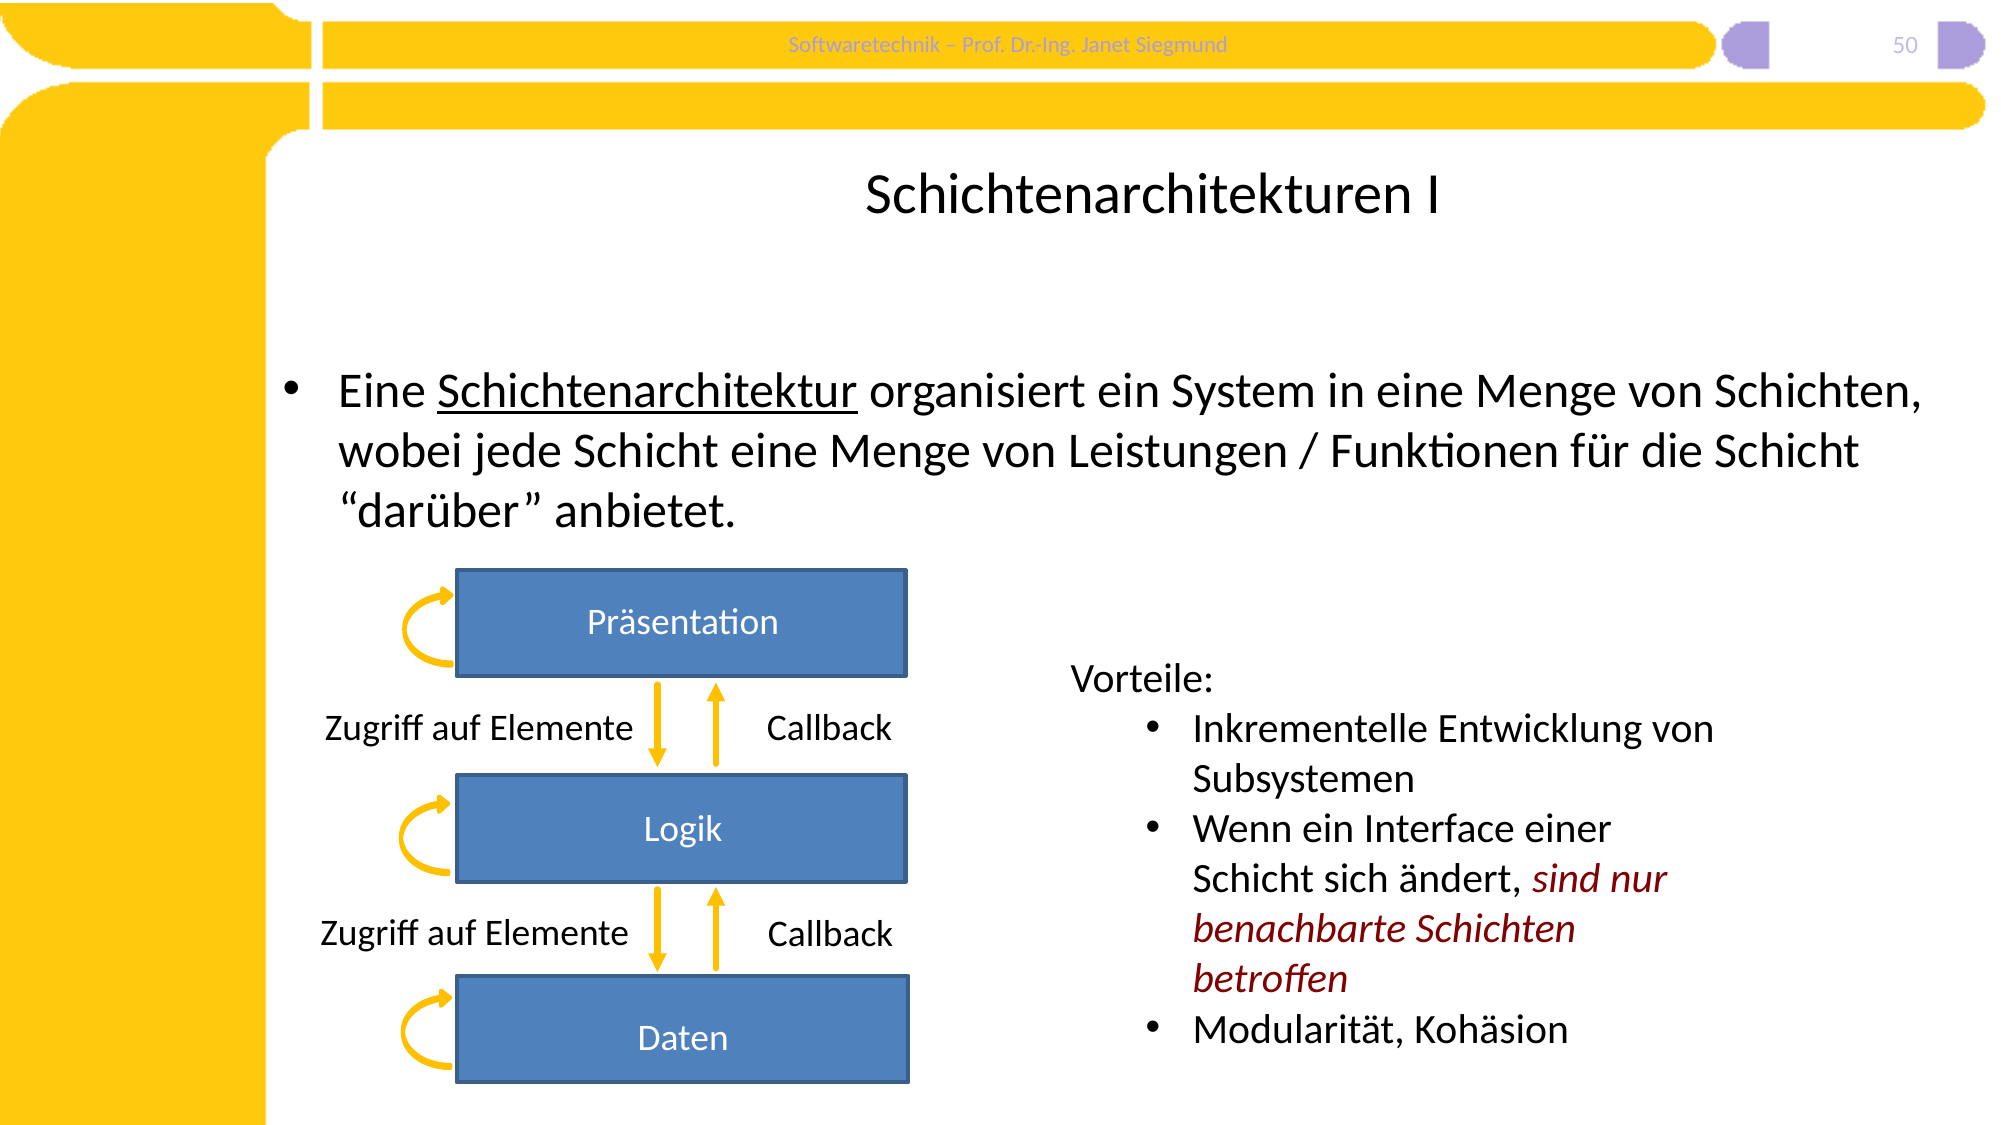

50
# Schichtenarchitekturen I
Eine Schichtenarchitektur organisiert ein System in eine Menge von Schichten, wobei jede Schicht eine Menge von Leistungen / Funktionen für die Schicht “darüber” anbietet.

Präsentation
Vorteile:
Inkrementelle Entwicklung von Subsystemen
Wenn ein Interface einer Schicht sich ändert, sind nur benachbarte Schichten betroffen
Modularität, Kohäsion
Zugriff auf Elemente
Callback

Logik

Zugriff auf Elemente
Callback

Daten